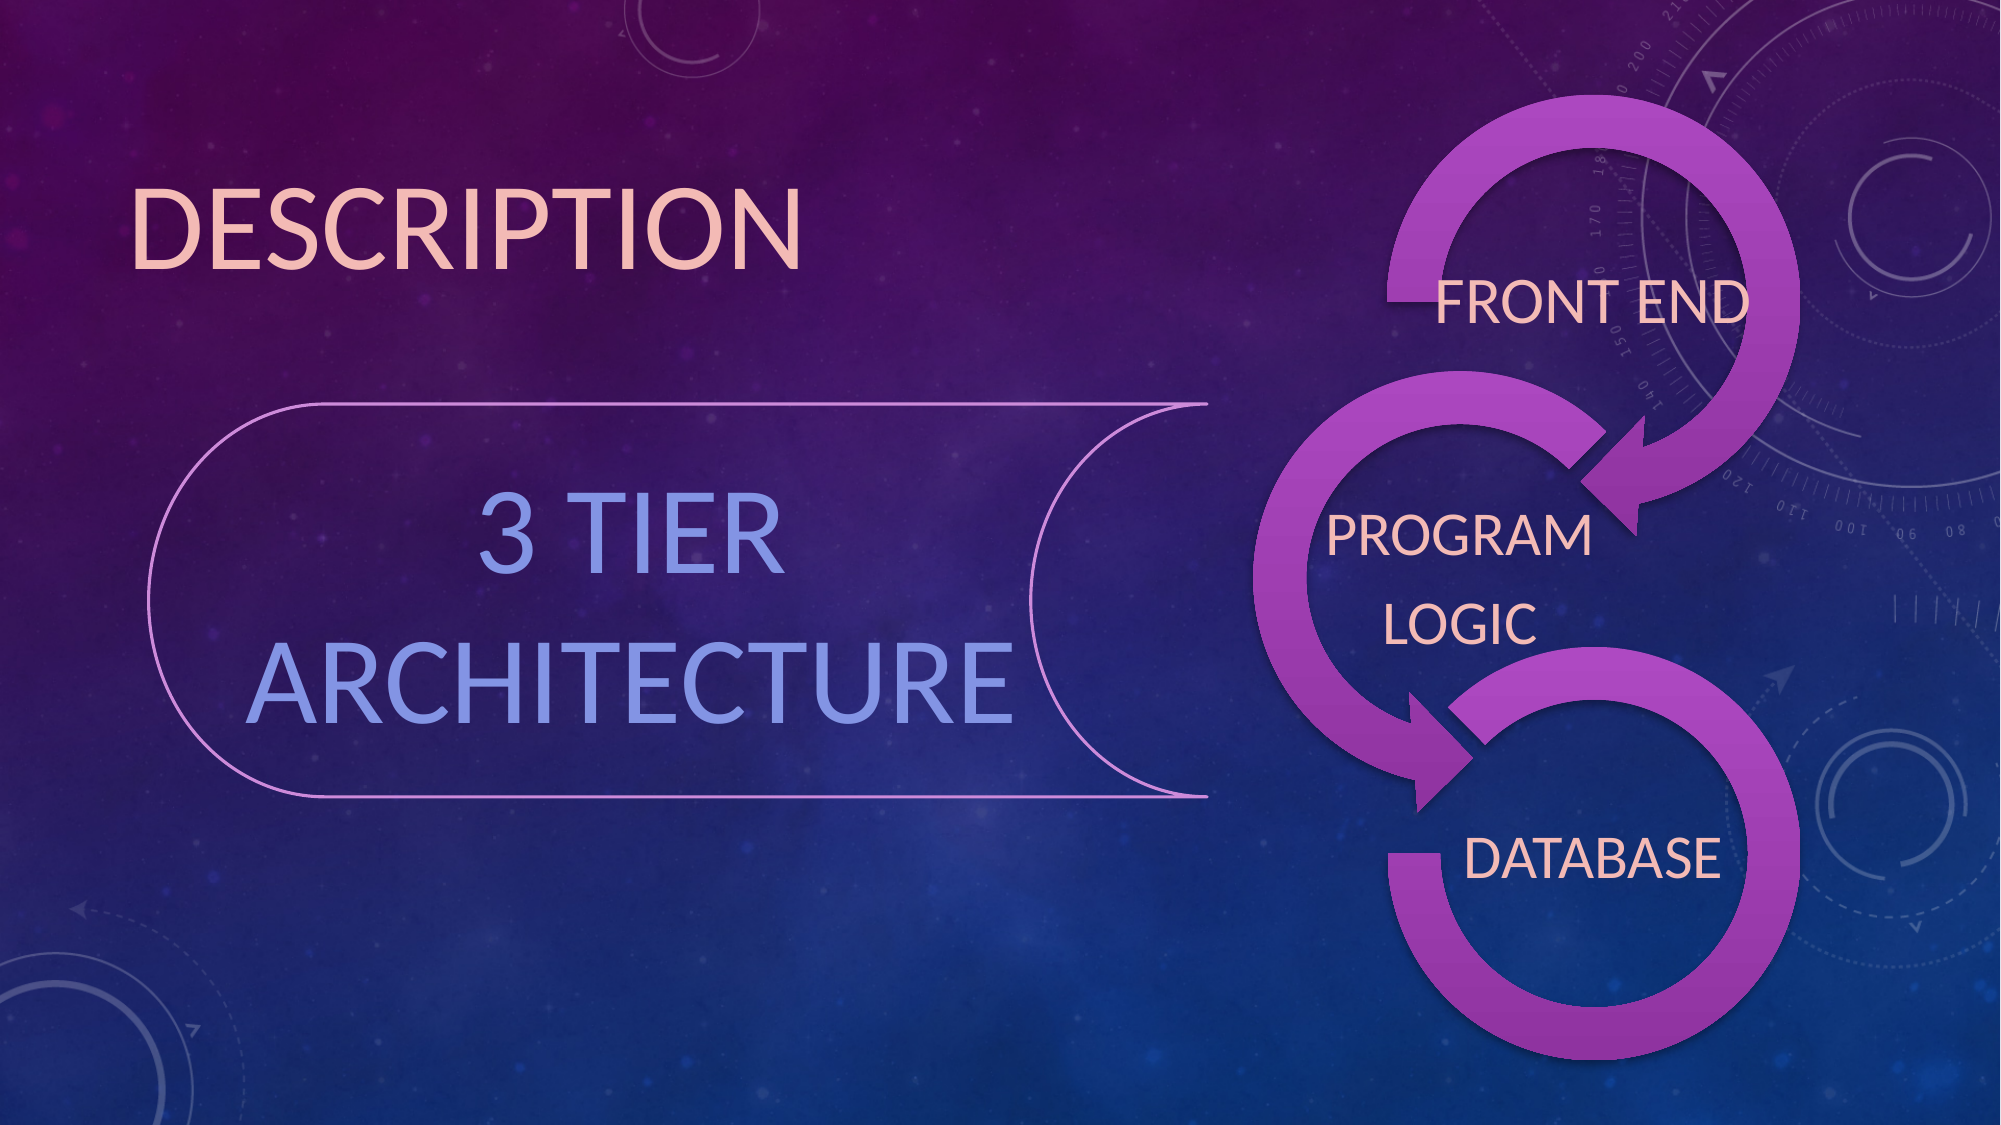

FRONT END
PROGRAM
LOGIC
DATABASE
# description

3 TIER ARCHITECTURE